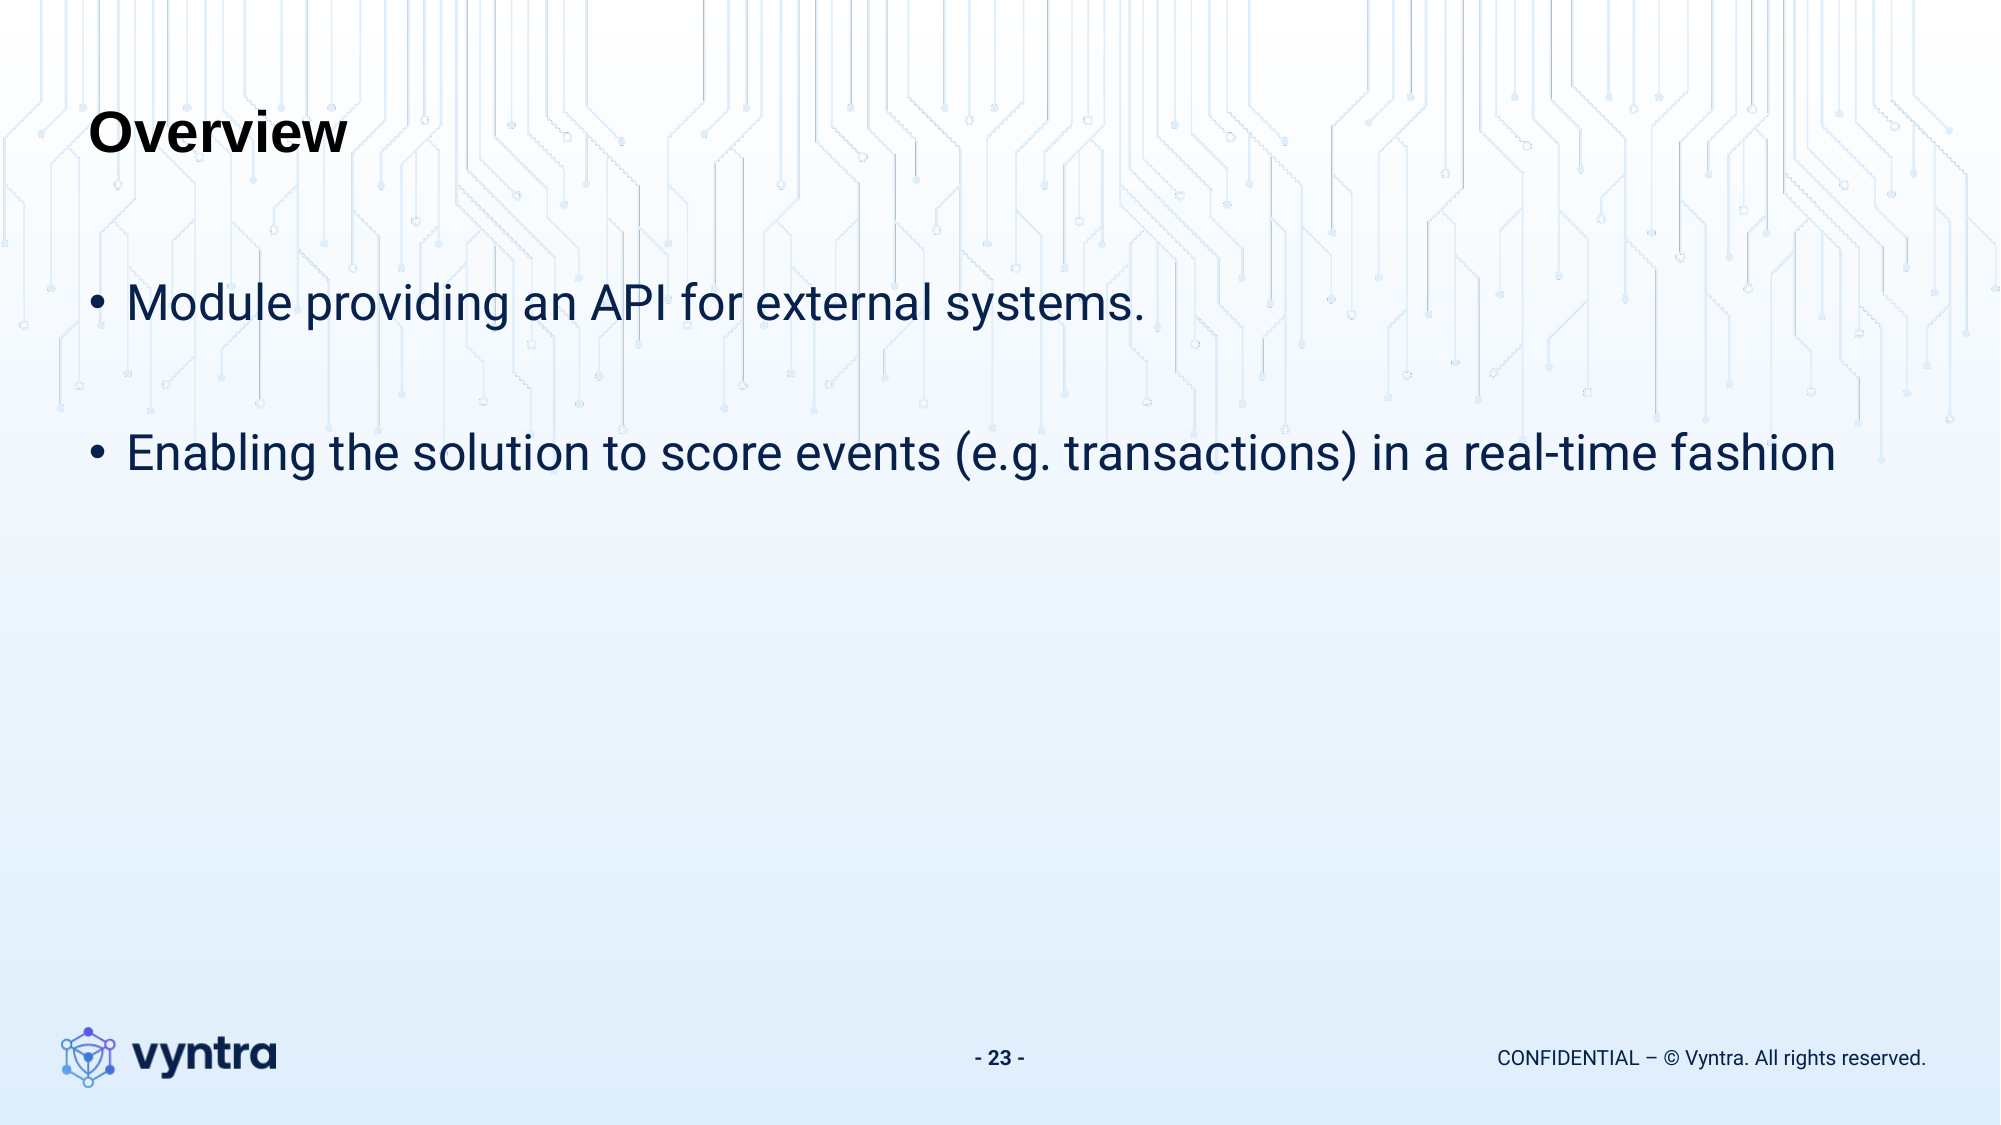

# Overview
Module providing an API for external systems.

Enabling the solution to score events (e.g. transactions) in a real-time fashion